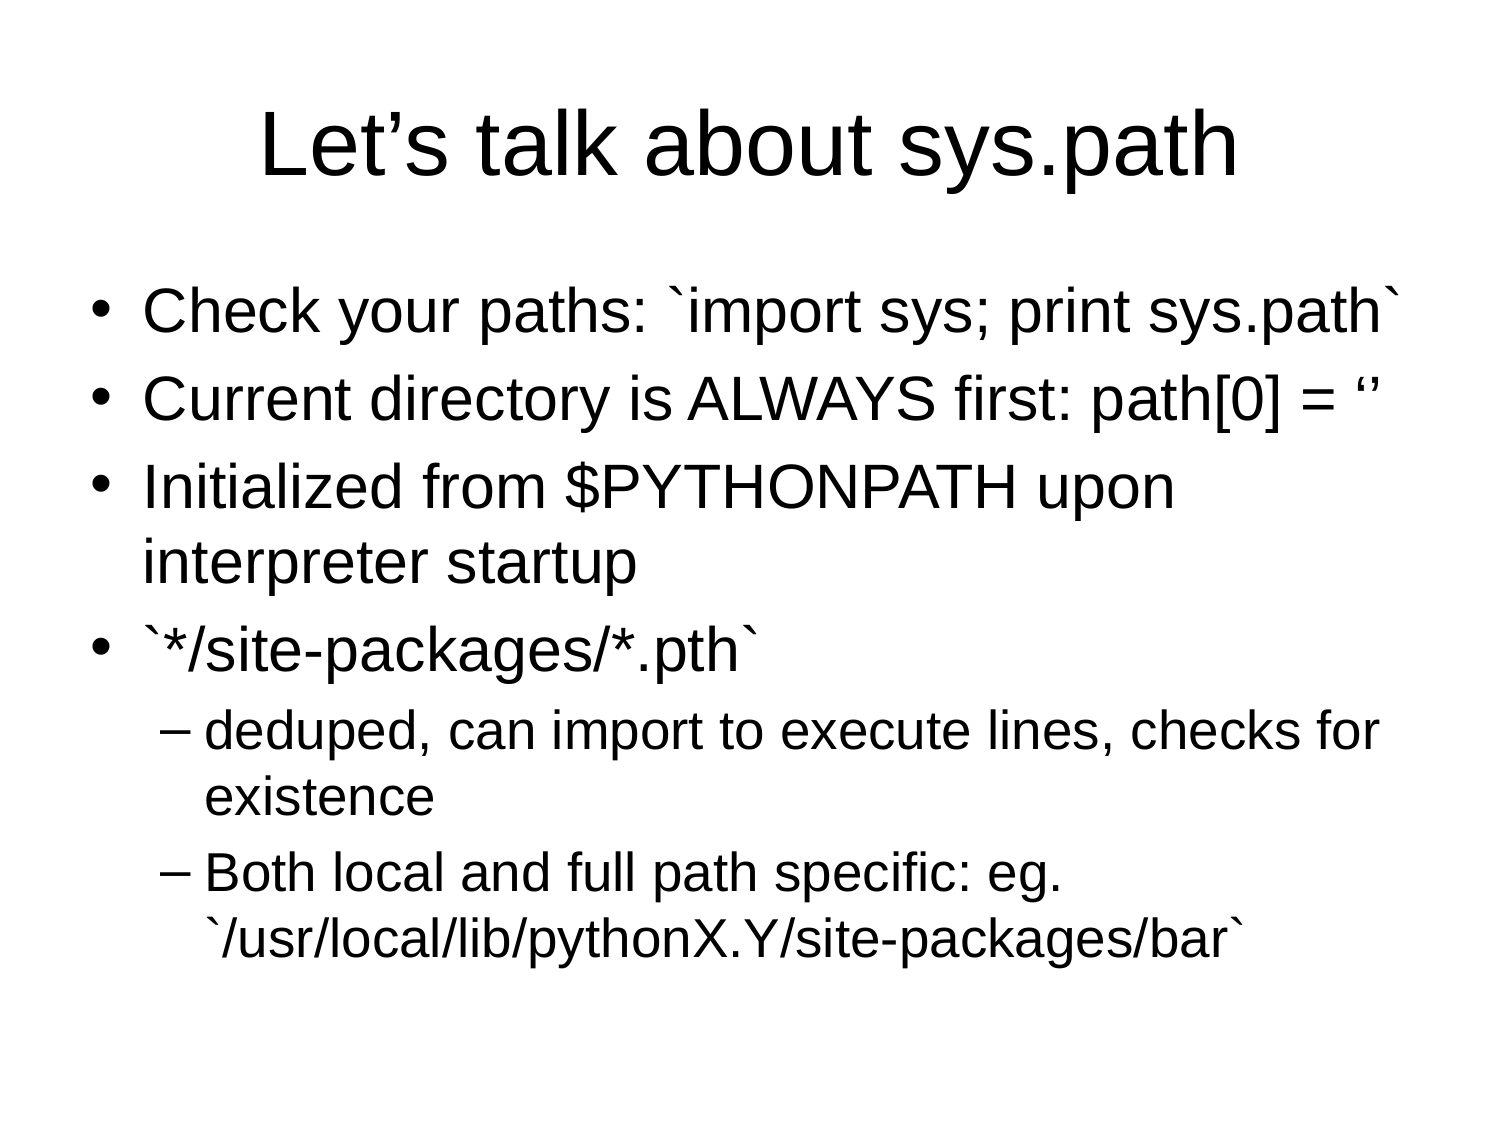

# Let’s talk about sys.path
Check your paths: `import sys; print sys.path`
Current directory is ALWAYS first: path[0] = ‘’
Initialized from $PYTHONPATH upon interpreter startup
`*/site-packages/*.pth`
deduped, can import to execute lines, checks for existence
Both local and full path specific: eg. `/usr/local/lib/pythonX.Y/site-packages/bar`